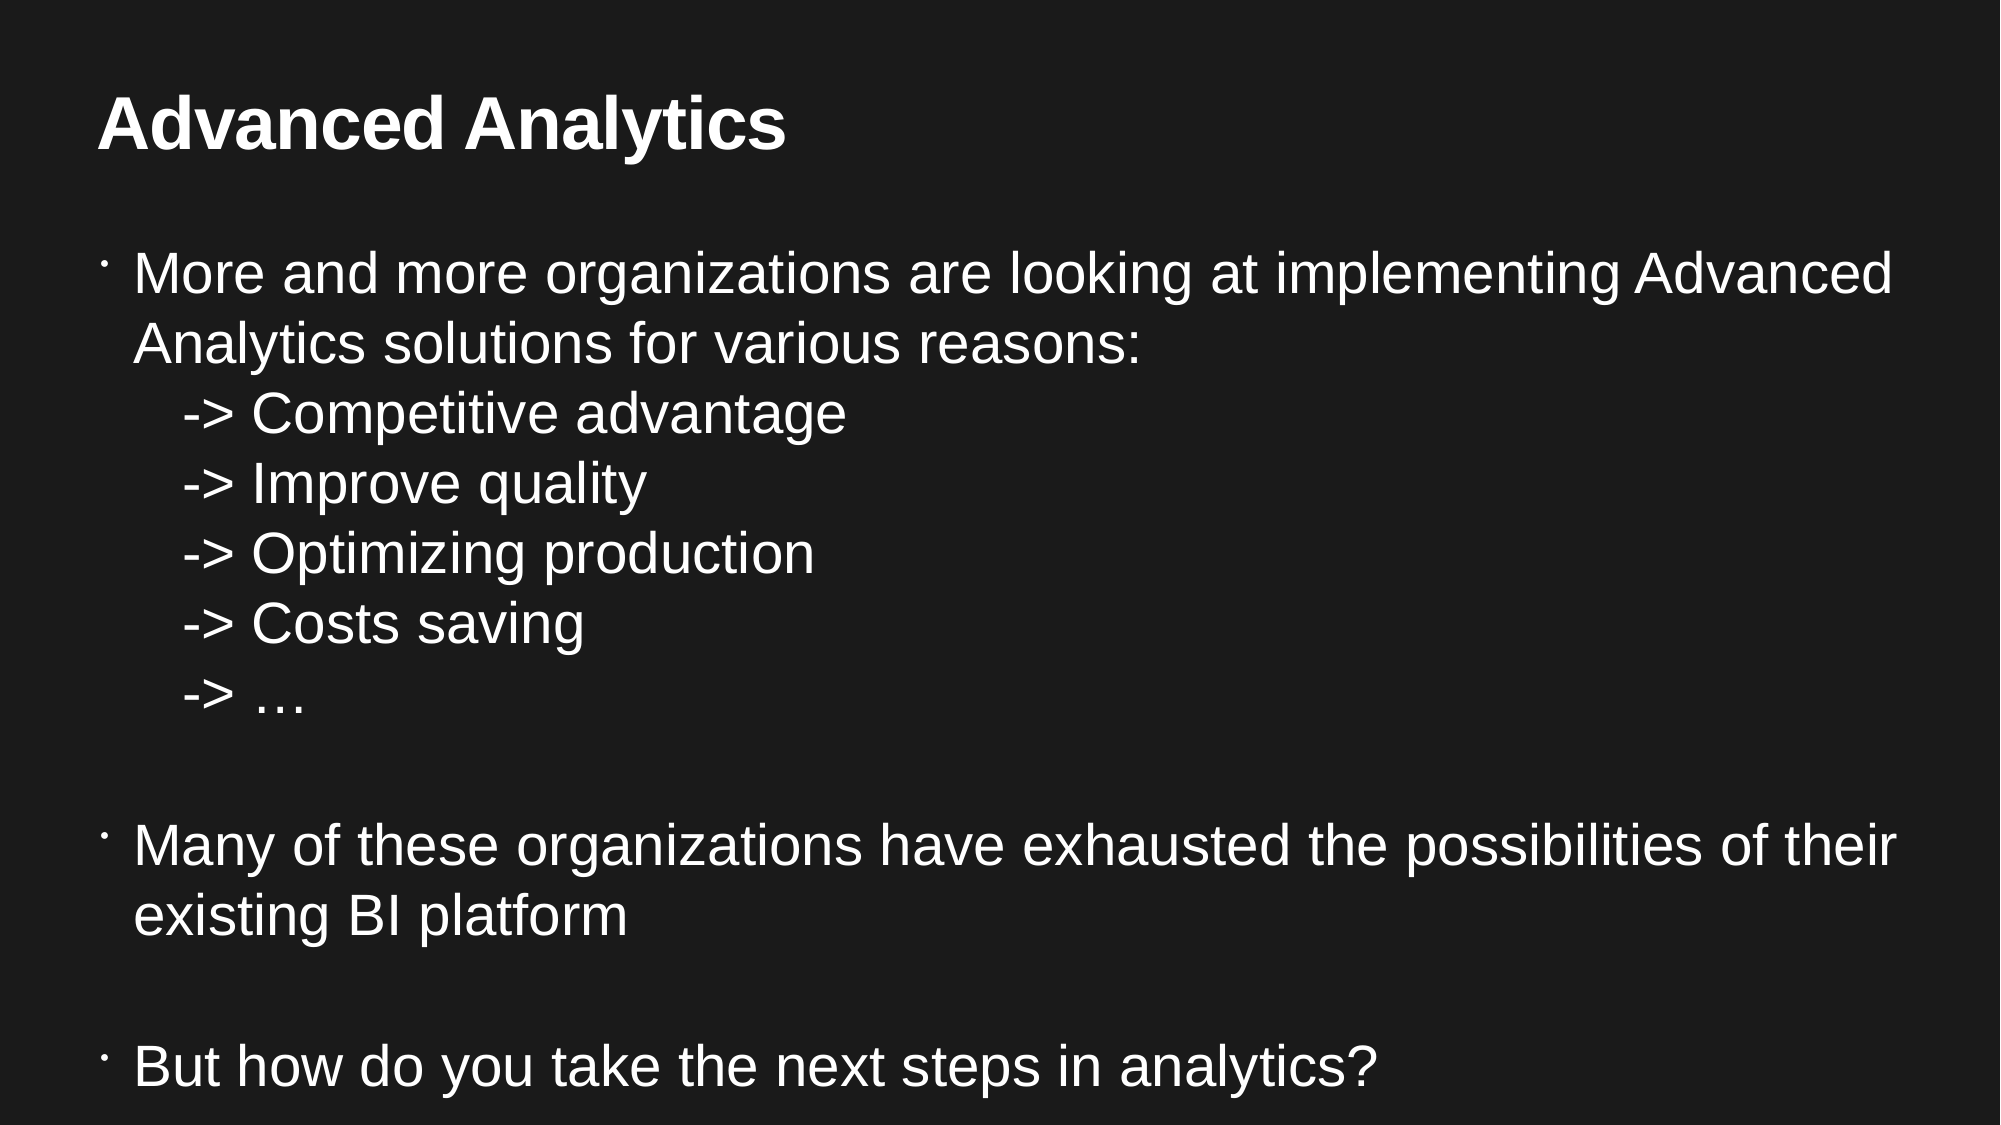

# Advanced Analytics
More and more organizations are looking at implementing Advanced Analytics solutions for various reasons:
   -> Competitive advantage
   -> Improve quality
   -> Optimizing production
   -> Costs saving
   -> …
Many of these organizations have exhausted the possibilities of their existing BI platform
But how do you take the next steps in analytics?